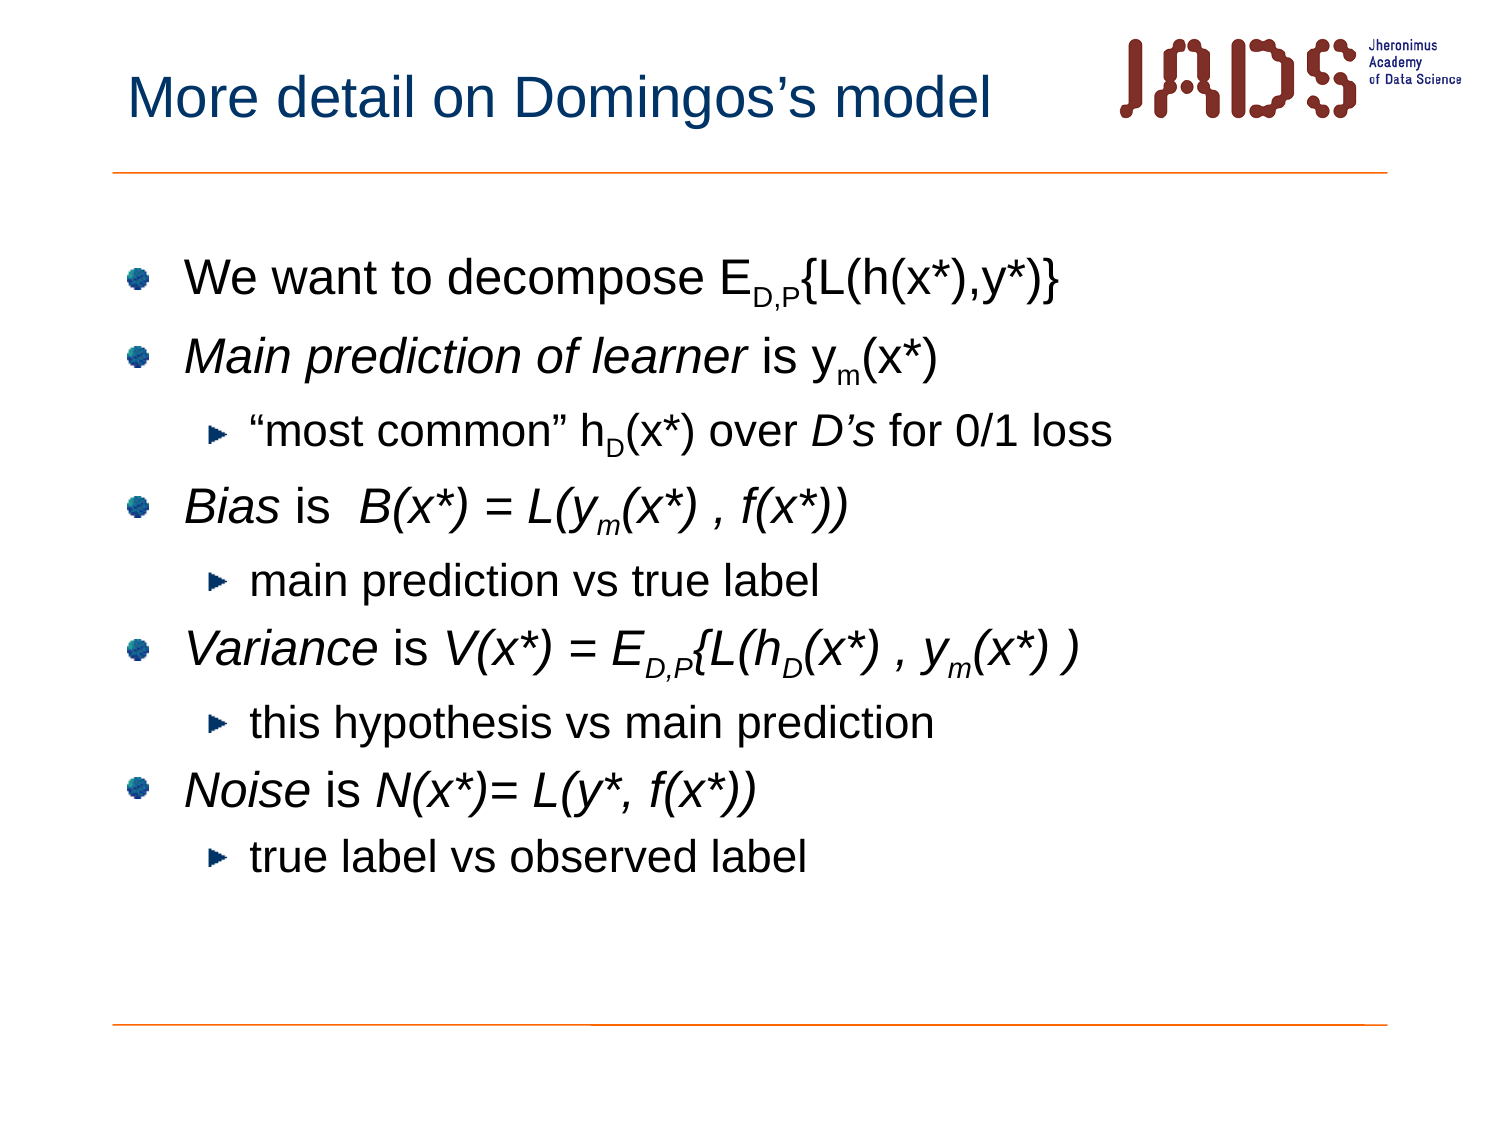

# More detail on Domingos’s model
We want to decompose ED,P{L(h(x*),y*)}
Main prediction of learner is ym(x*)
“most common” hD(x*) over D’s for 0/1 loss
Bias is  B(x*) = L(ym(x*) , f(x*))
main prediction vs true label
Variance is V(x*) = ED,P{L(hD(x*) , ym(x*) )
this hypothesis vs main prediction
Noise is N(x*)= L(y*, f(x*))
true label vs observed label